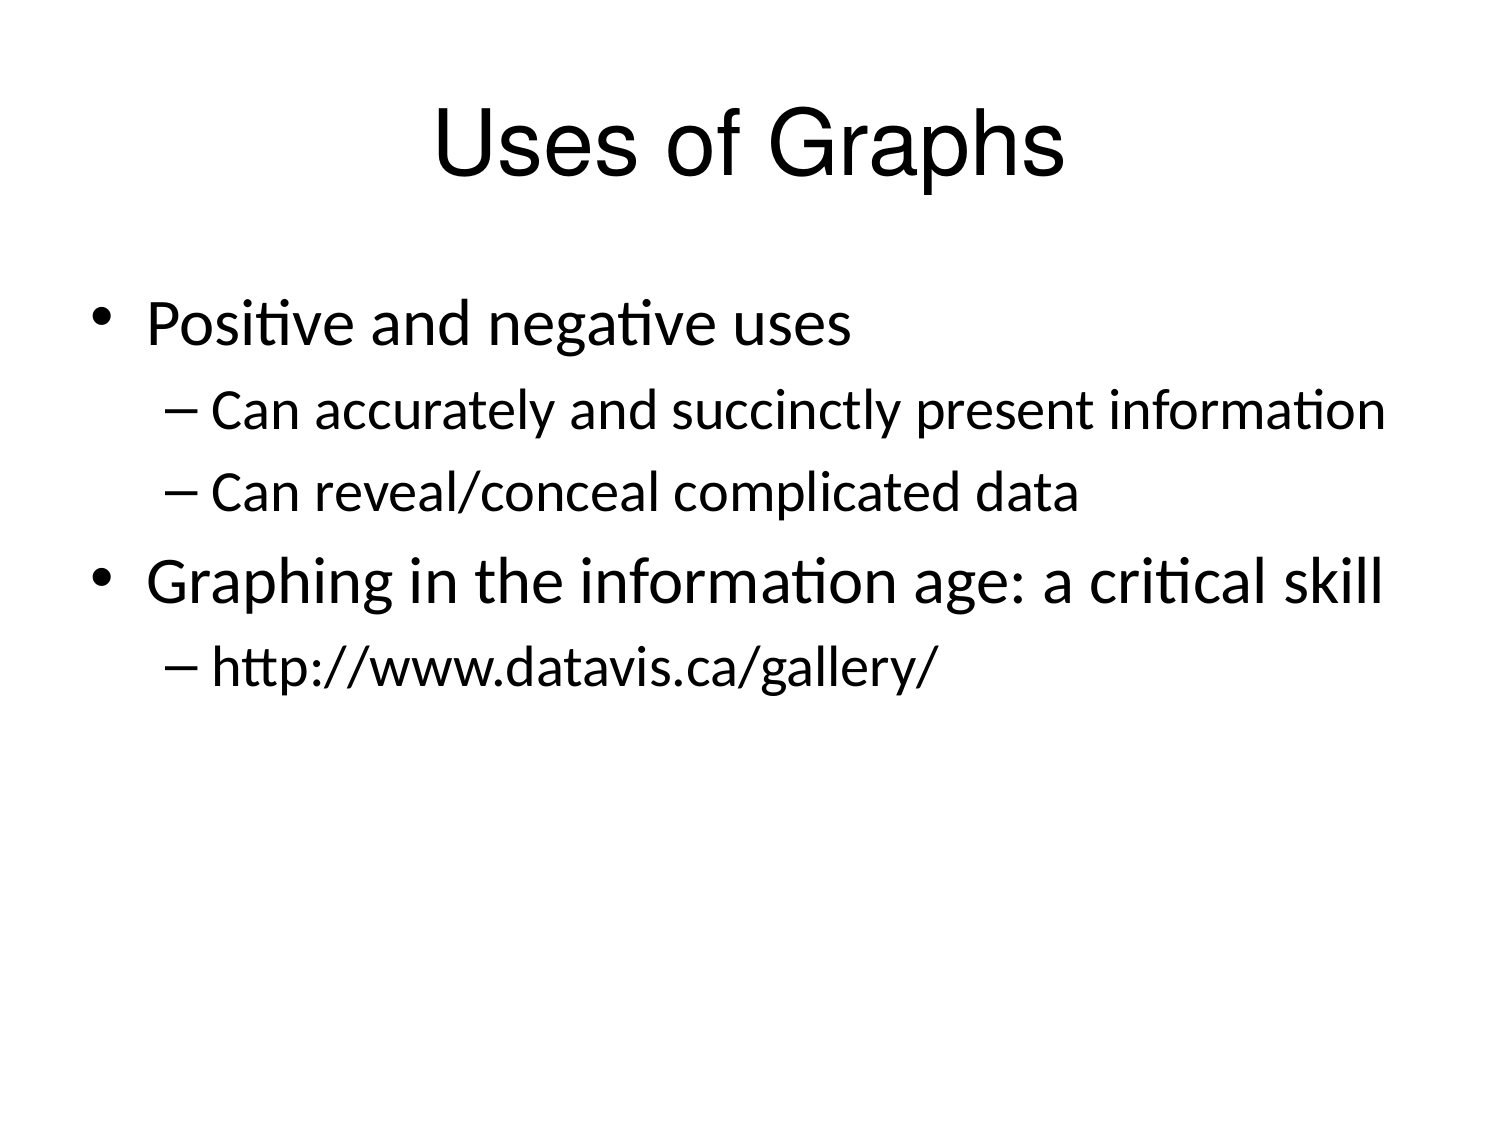

# Uses of Graphs
Positive and negative uses
Can accurately and succinctly present information
Can reveal/conceal complicated data
Graphing in the information age: a critical skill
http://www.datavis.ca/gallery/